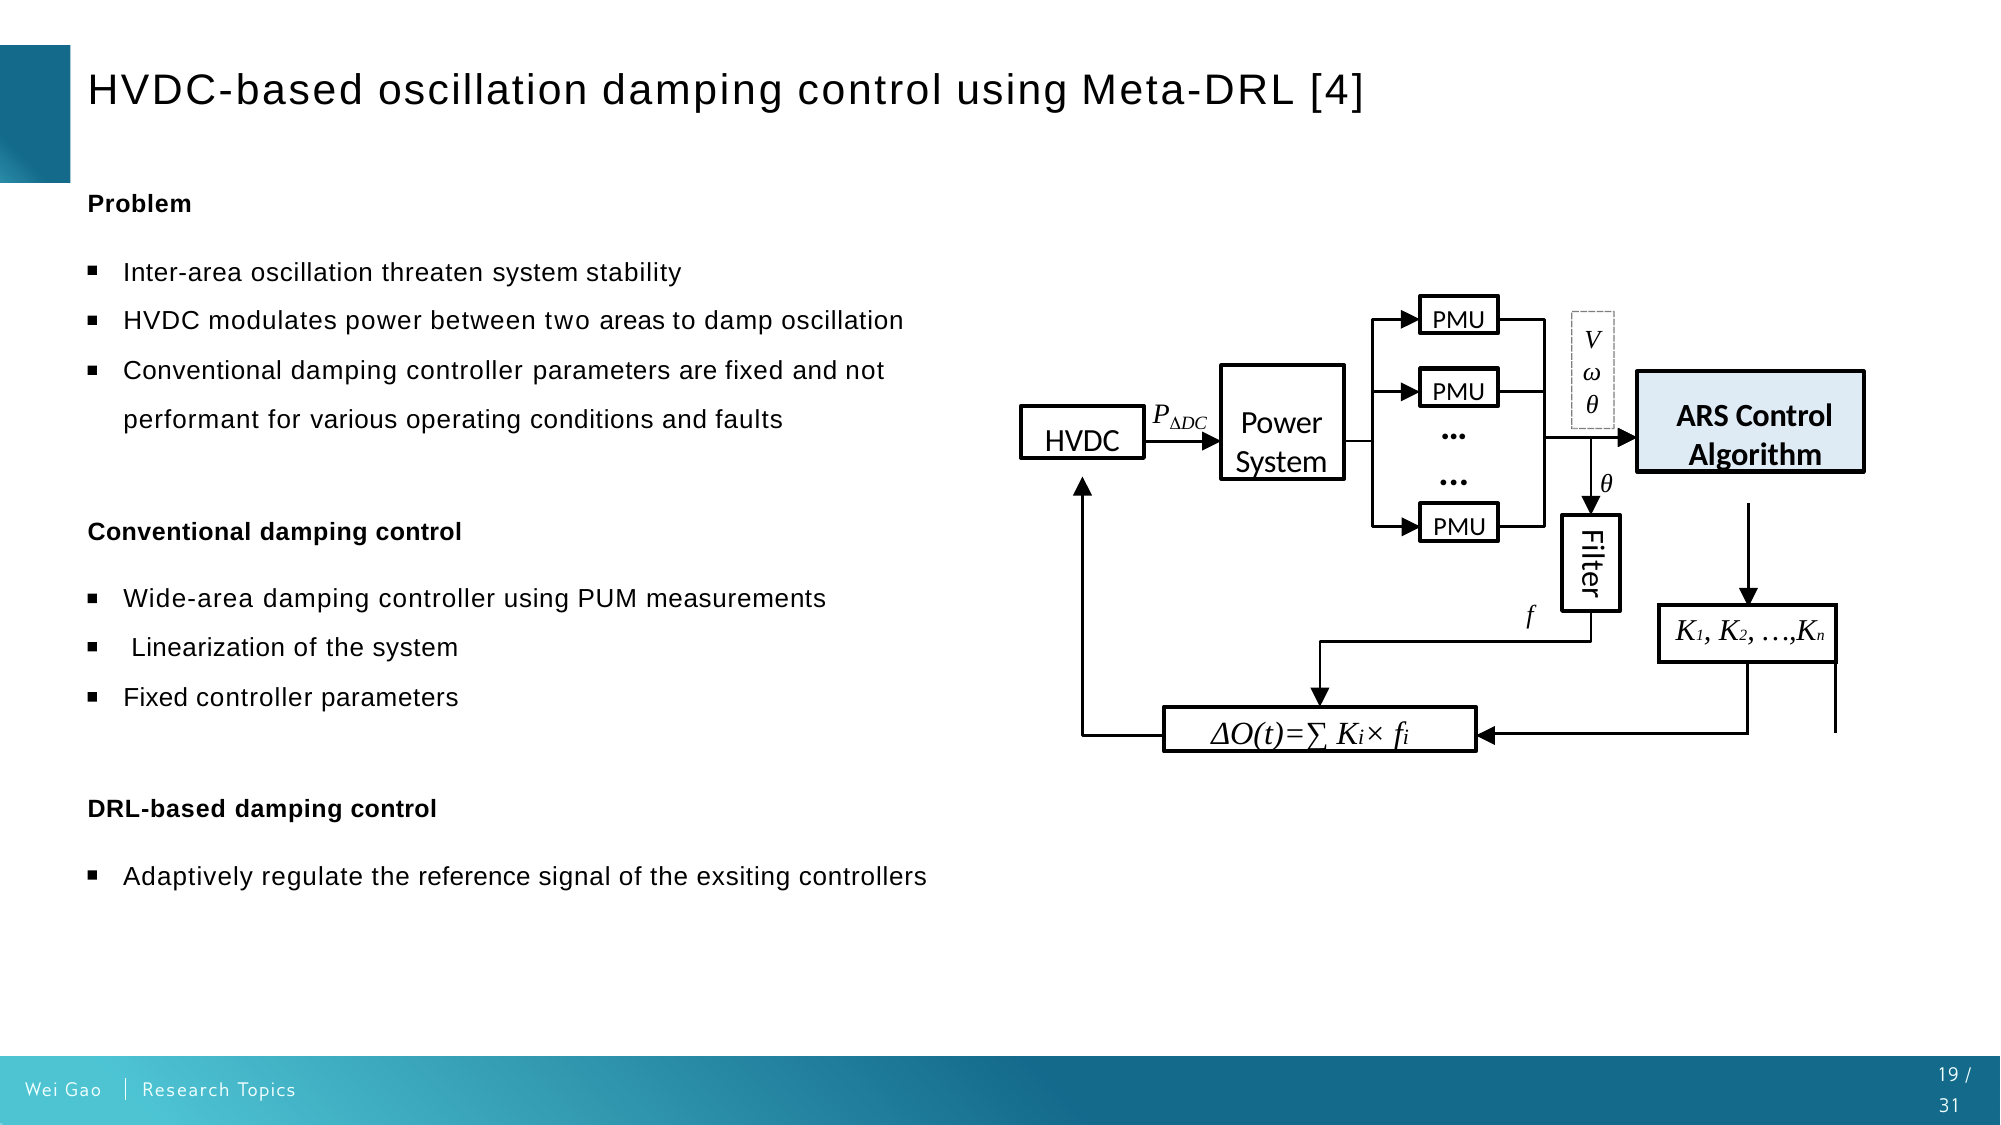

# HVDC-based oscillation damping control using Meta-DRL [4]
Problem

Inter-area oscillation threaten system stability

PMU
HVDC modulates power between two areas to damp oscillation

V
ω
θ
Conventional damping controller parameters are fixed and not

Power
System

PMU
ARS Control
Algorithm
PΔDC

…
...
performant for various operating conditions and faults
HVDC

θ

PMU

Conventional damping control

Filter
Wide-area damping controller using PUM measurements  Linearization of the system
Fixed controller parameters

| f | K1, K2, …,Kn |  |
| --- | --- | --- |
|  |  |  |

ΔO(t)=∑ Ki× fi

DRL-based damping control

Adaptively regulate the reference signal of the exsiting controllers

19 /
31

Wei Gao
Research Topics